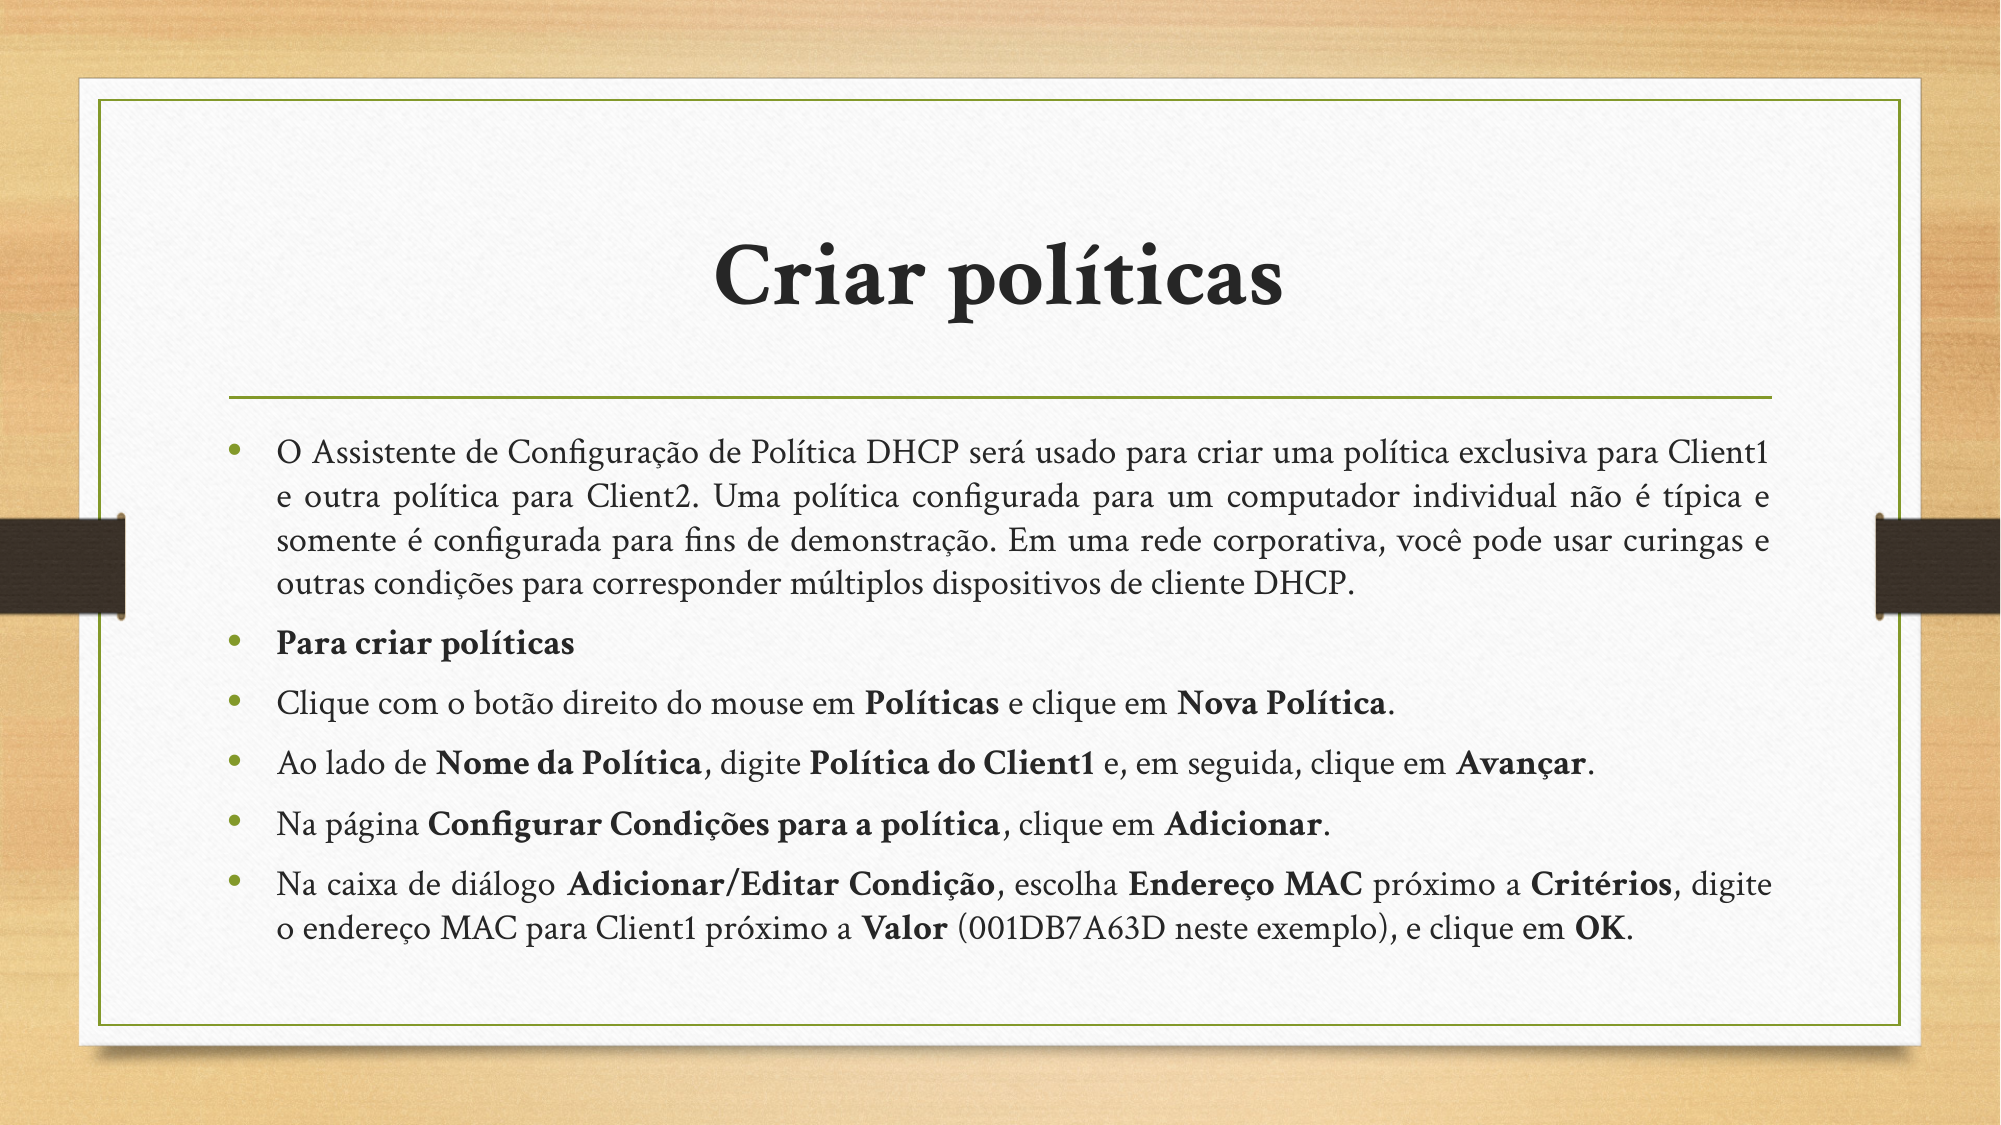

# Criar políticas
O Assistente de Configuração de Política DHCP será usado para criar uma política exclusiva para Client1 e outra política para Client2. Uma política configurada para um computador individual não é típica e somente é configurada para fins de demonstração. Em uma rede corporativa, você pode usar curingas e outras condições para corresponder múltiplos dispositivos de cliente DHCP.
Para criar políticas
Clique com o botão direito do mouse em Políticas e clique em Nova Política.
Ao lado de Nome da Política, digite Política do Client1 e, em seguida, clique em Avançar.
Na página Configurar Condições para a política, clique em Adicionar.
Na caixa de diálogo Adicionar/Editar Condição, escolha Endereço MAC próximo a Critérios, digite o endereço MAC para Client1 próximo a Valor (001DB7A63D neste exemplo), e clique em OK.